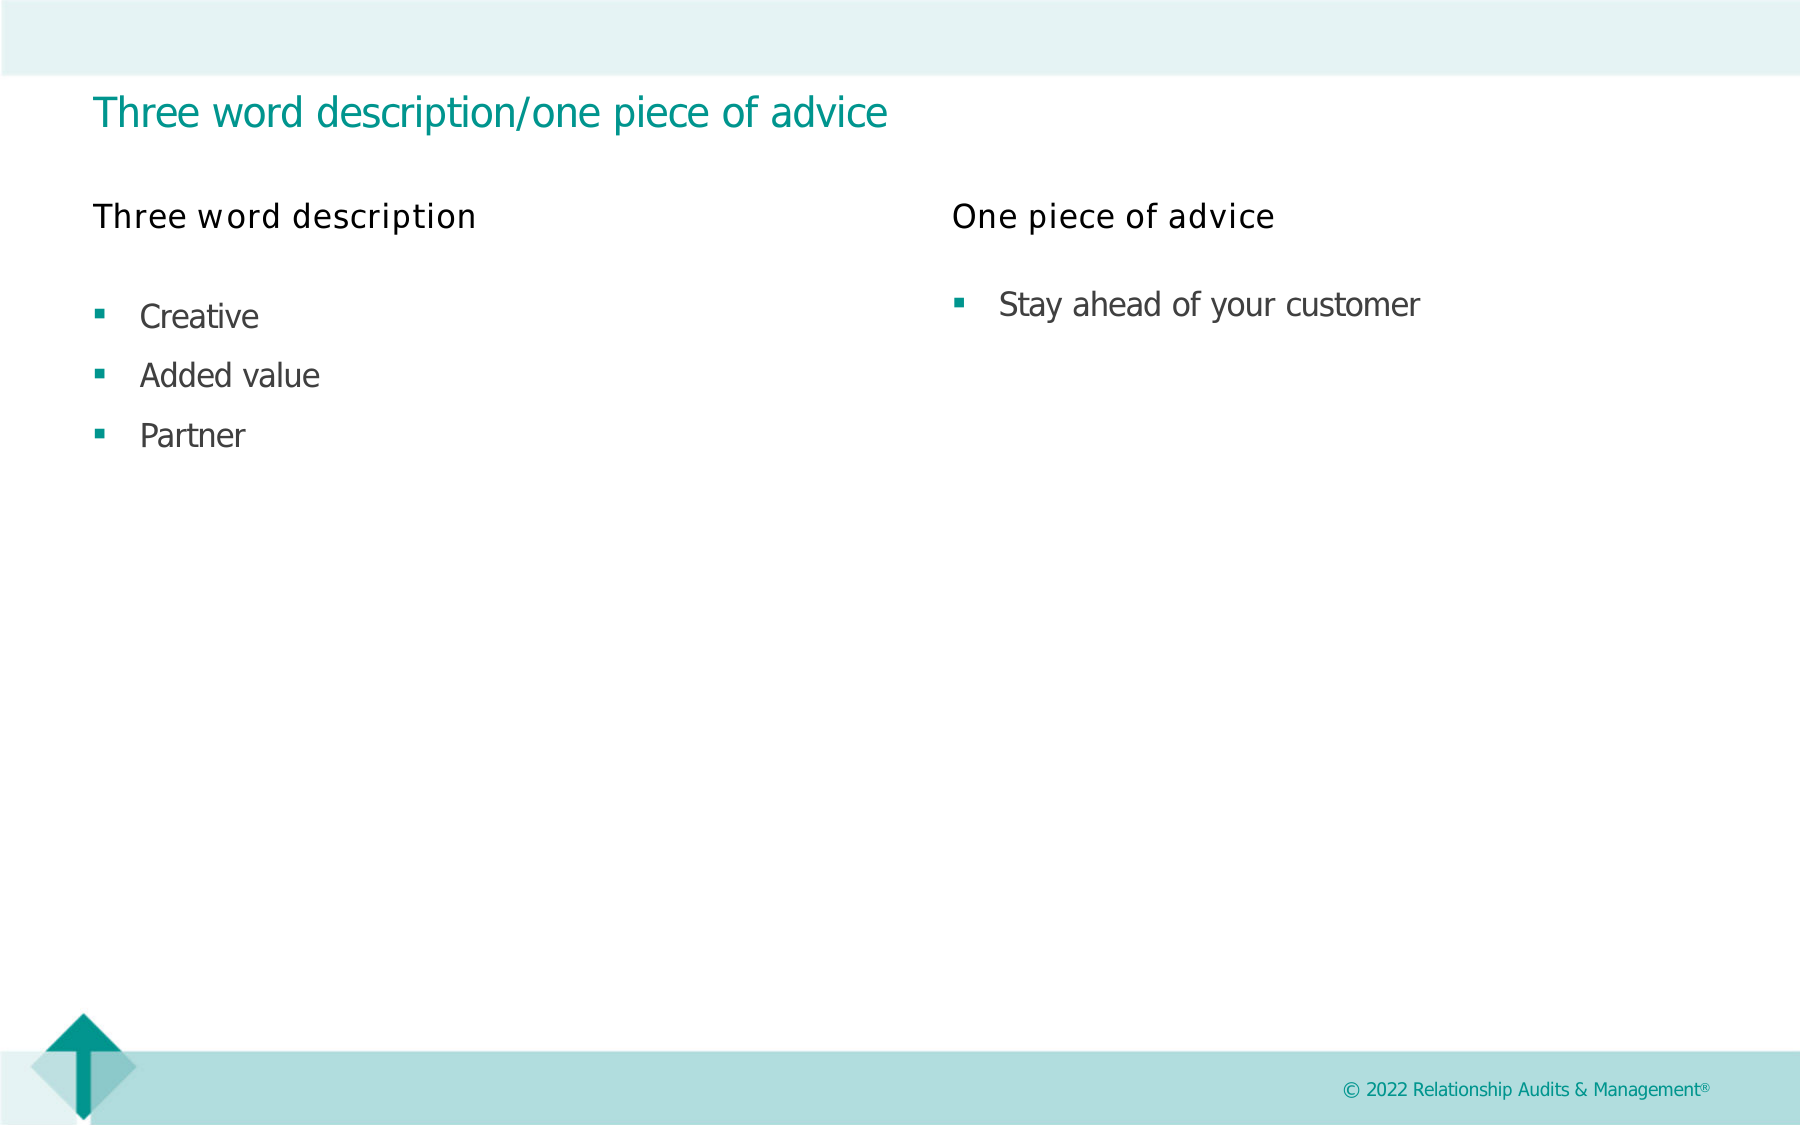

Three word description/one piece of advice
Three word description
One piece of advice

Creative
Added value
Partner

Stay ahead of your customer
© 2022 Relationship Audits & Management®